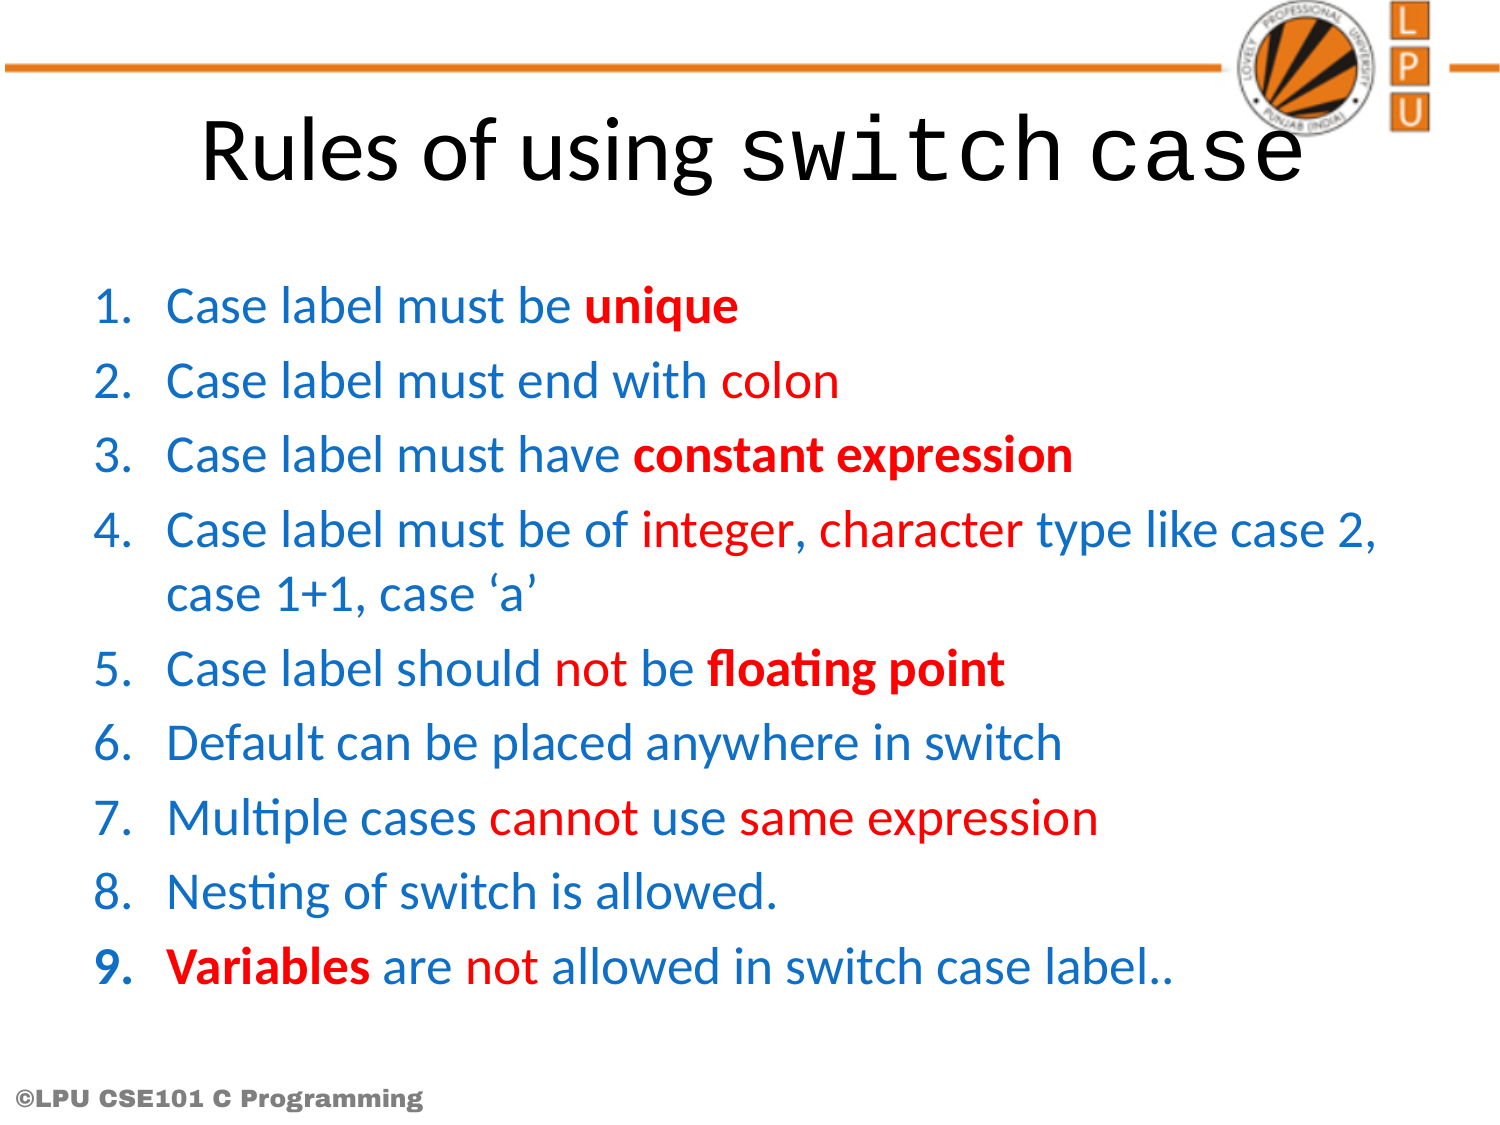

# Rules of using switch case
Case label must be unique
Case label must end with colon
Case label must have constant expression
Case label must be of integer, character type like case 2, case 1+1, case ‘a’
Case label should not be floating point
Default can be placed anywhere in switch
Multiple cases cannot use same expression
Nesting of switch is allowed.
Variables are not allowed in switch case label..